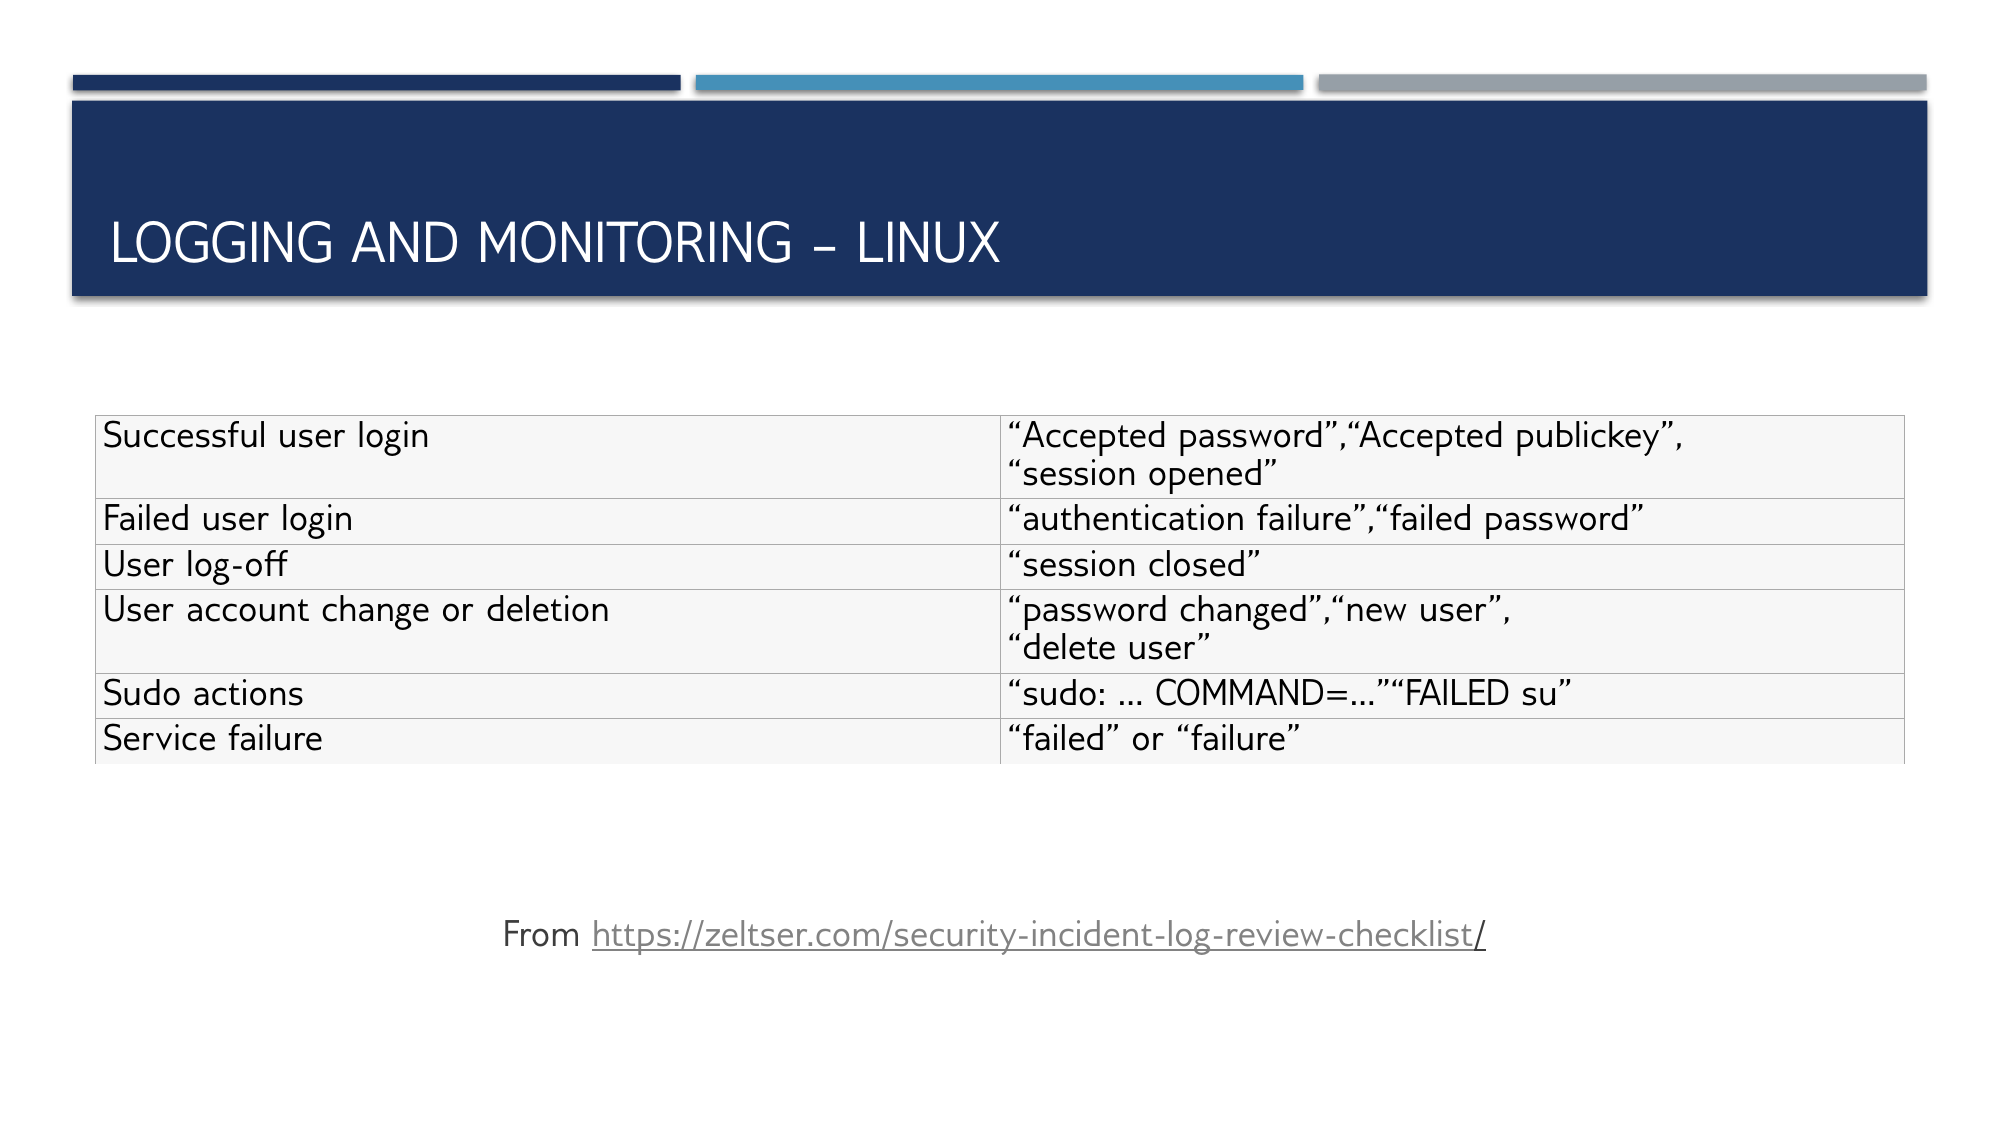

# Logging and Monitoring – Linux
From https://zeltser.com/security-incident-log-review-checklist/
| Successful user login | “Accepted password”,“Accepted publickey”, “session opened” |
| --- | --- |
| Failed user login | “authentication failure”,“failed password” |
| User log-off | “session closed” |
| User account change or deletion | “password changed”,“new user”, “delete user” |
| Sudo actions | “sudo: … COMMAND=…”“FAILED su” |
| Service failure | “failed” or “failure” |